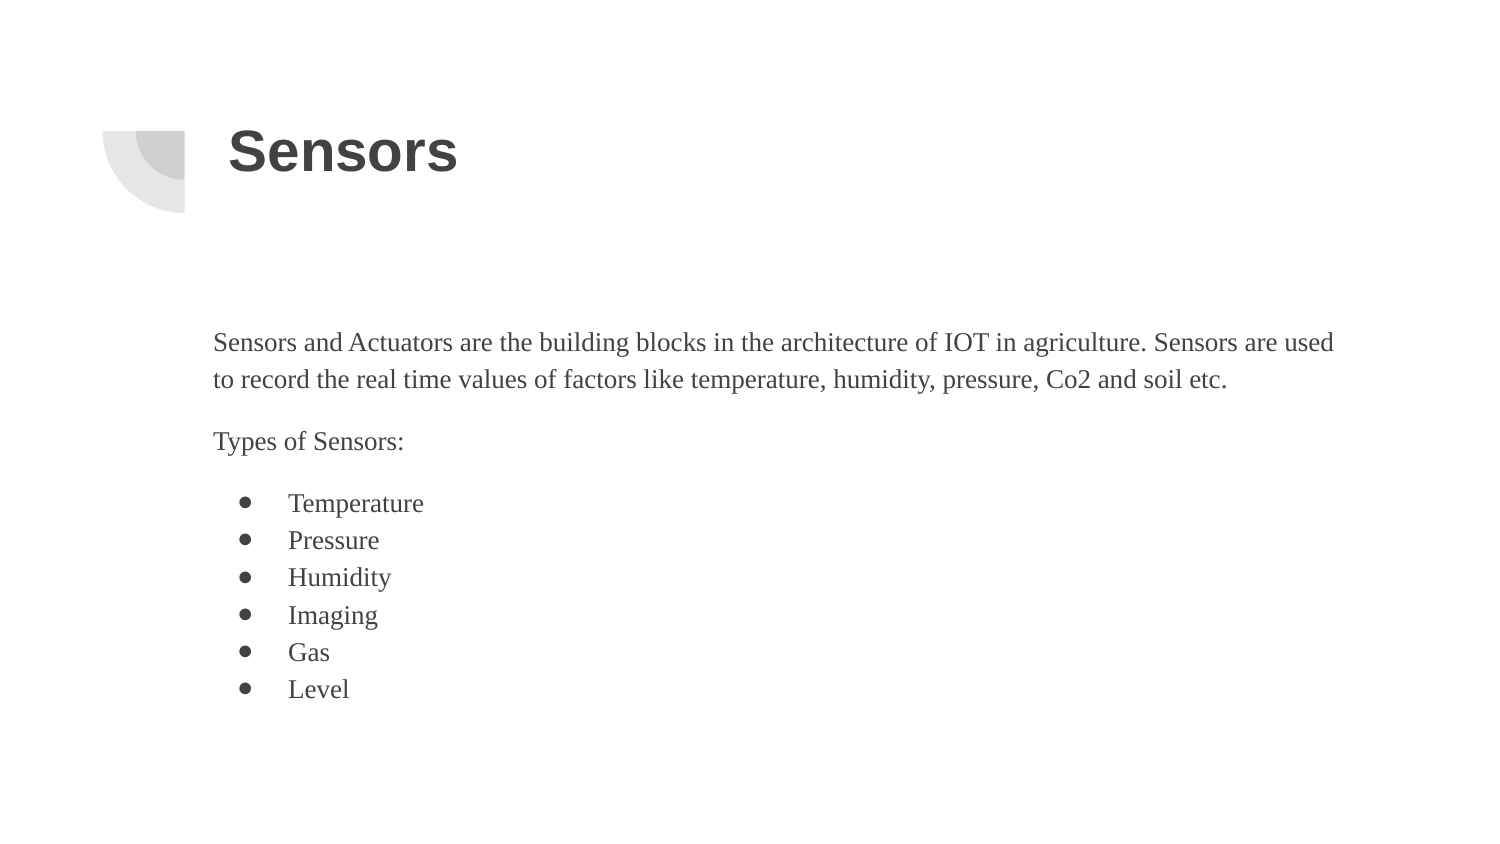

# Sensors
Sensors and Actuators are the building blocks in the architecture of IOT in agriculture. Sensors are used to record the real time values of factors like temperature, humidity, pressure, Co2 and soil etc.
Types of Sensors:
Temperature
Pressure
Humidity
Imaging
Gas
Level